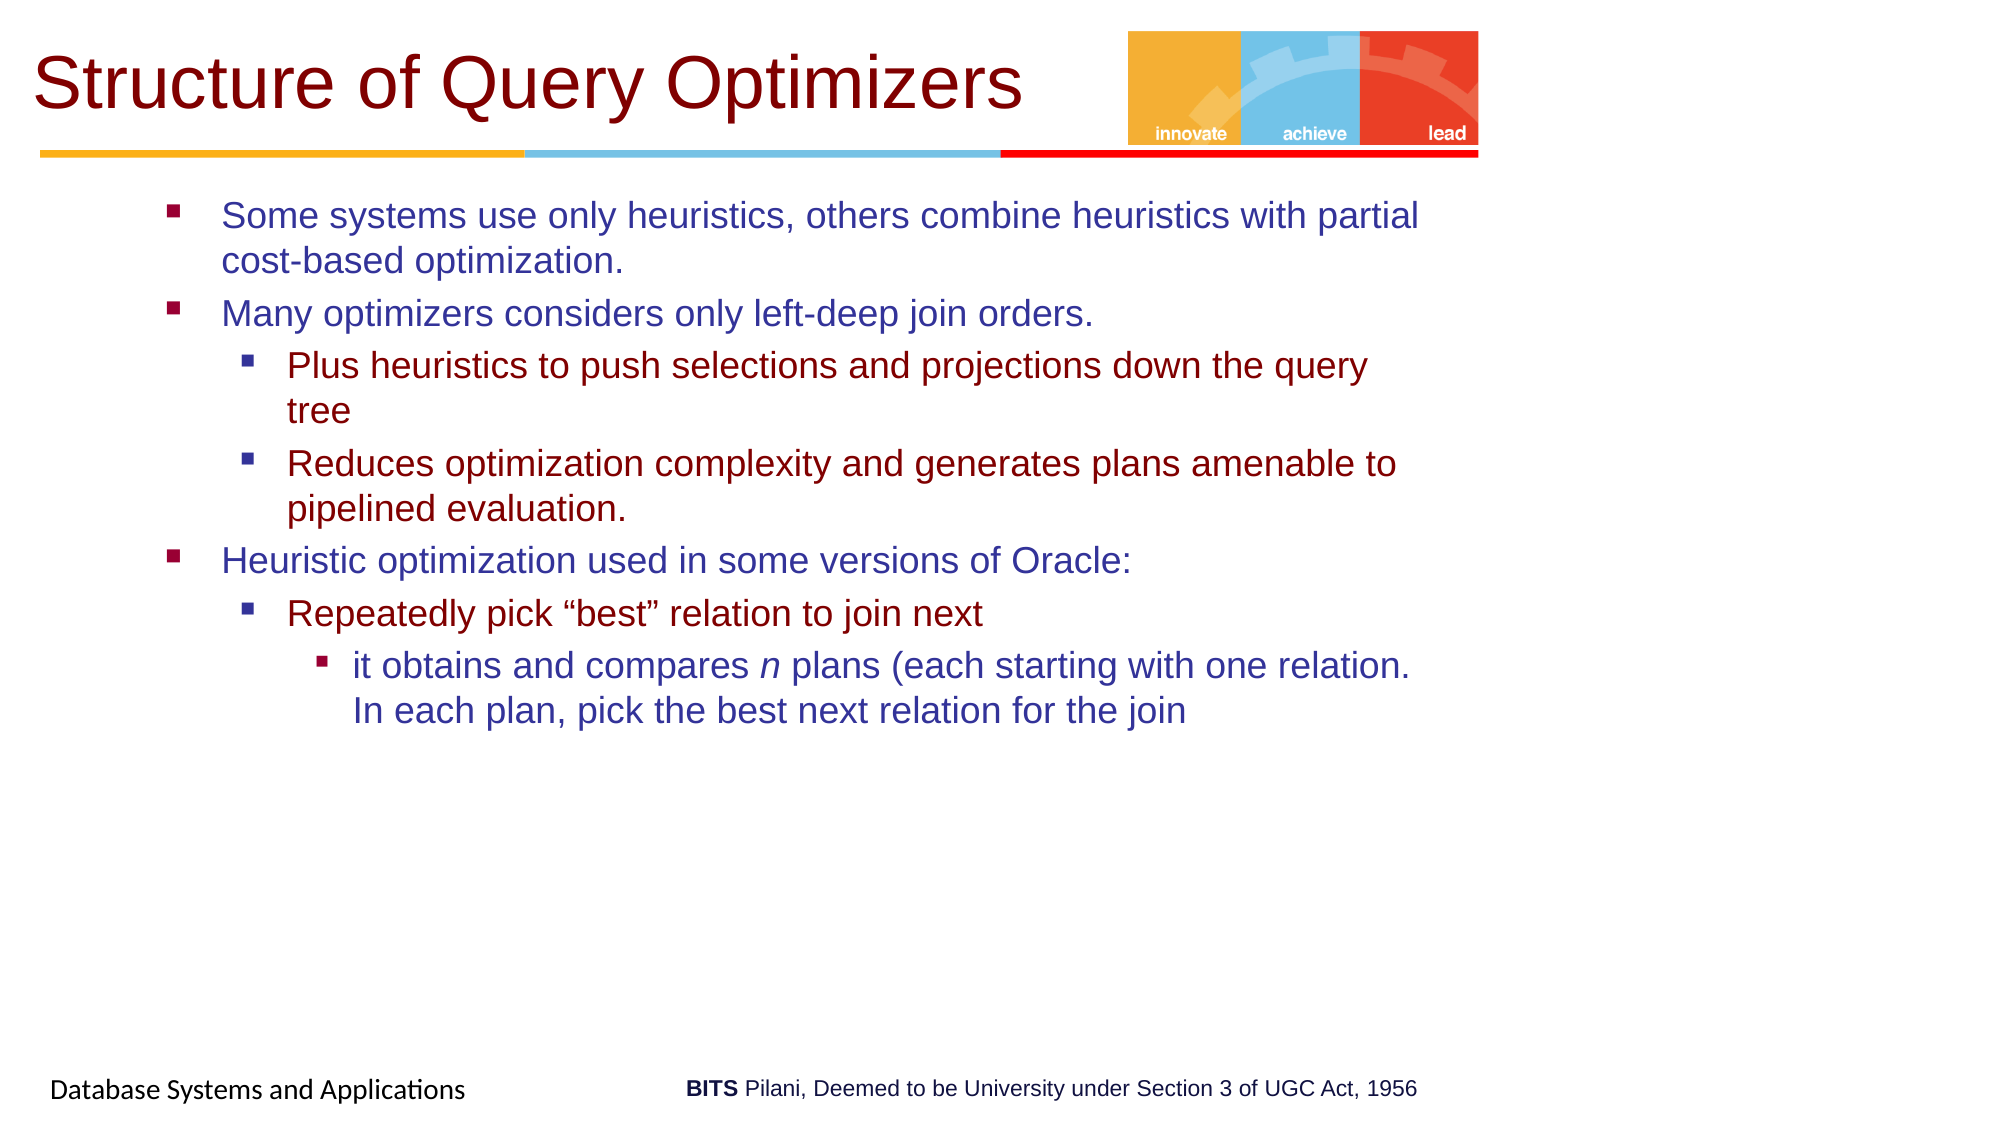

# Structure of Query Optimizers
Some systems use only heuristics, others combine heuristics with partial cost-based optimization.
Many optimizers considers only left-deep join orders.
Plus heuristics to push selections and projections down the query tree
Reduces optimization complexity and generates plans amenable to pipelined evaluation.
Heuristic optimization used in some versions of Oracle:
Repeatedly pick “best” relation to join next
it obtains and compares n plans (each starting with one relation. In each plan, pick the best next relation for the join